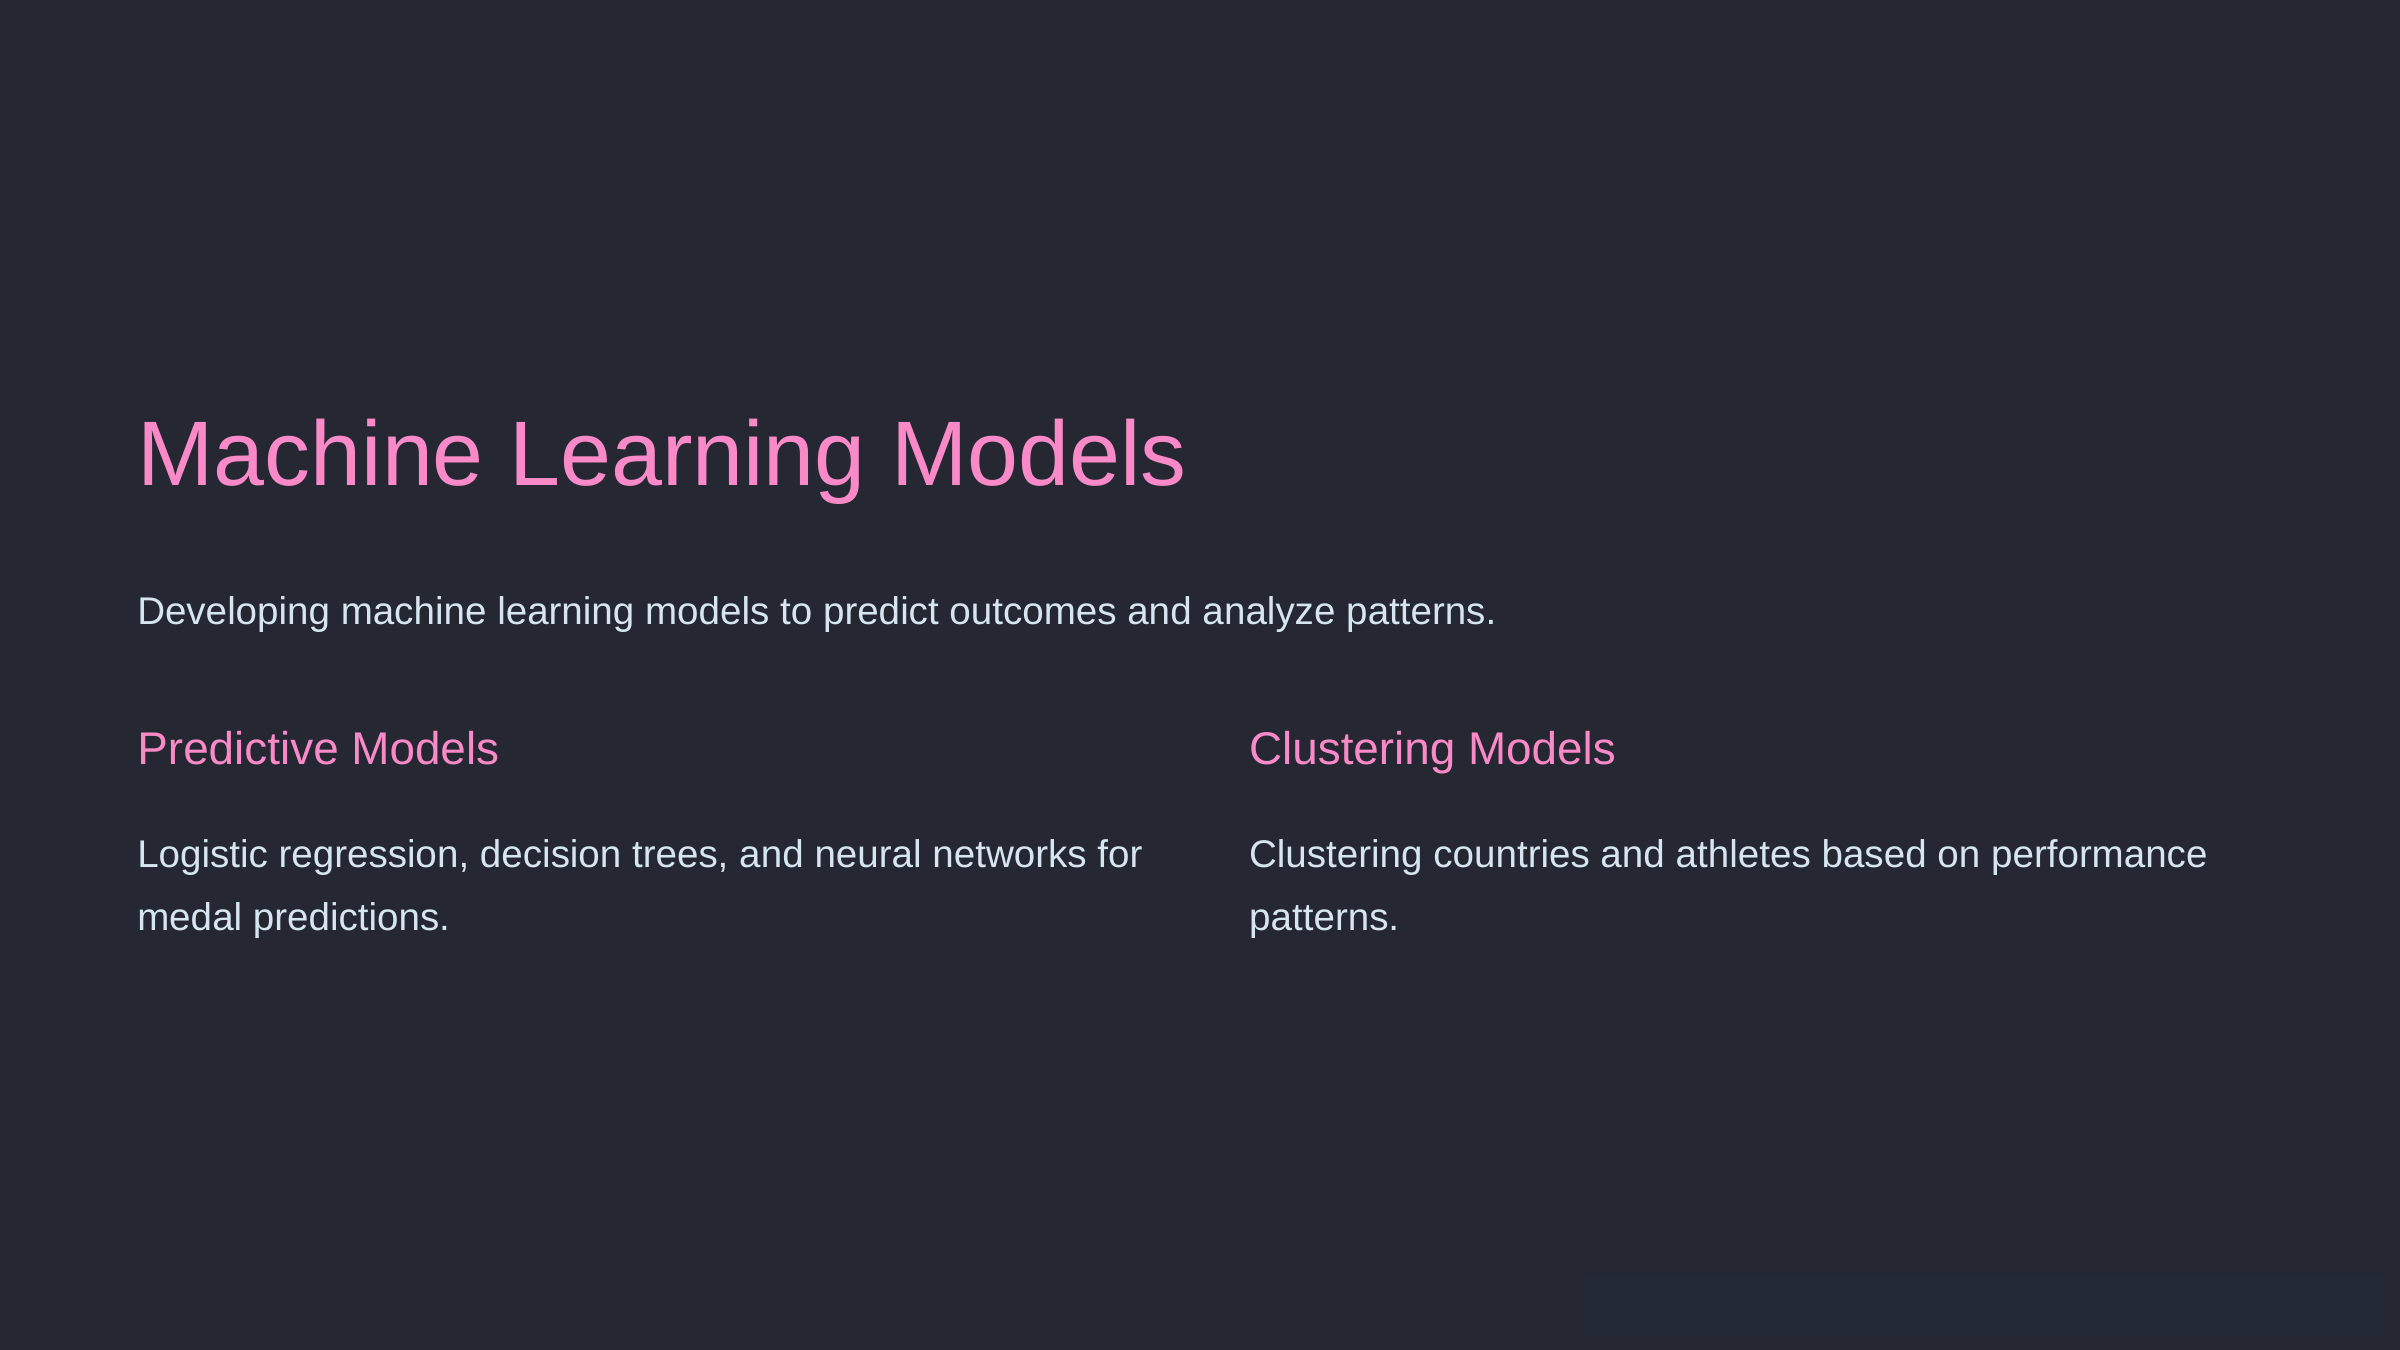

Machine Learning Models
Developing machine learning models to predict outcomes and analyze patterns.
Predictive Models
Clustering Models
Logistic regression, decision trees, and neural networks for medal predictions.
Clustering countries and athletes based on performance patterns.